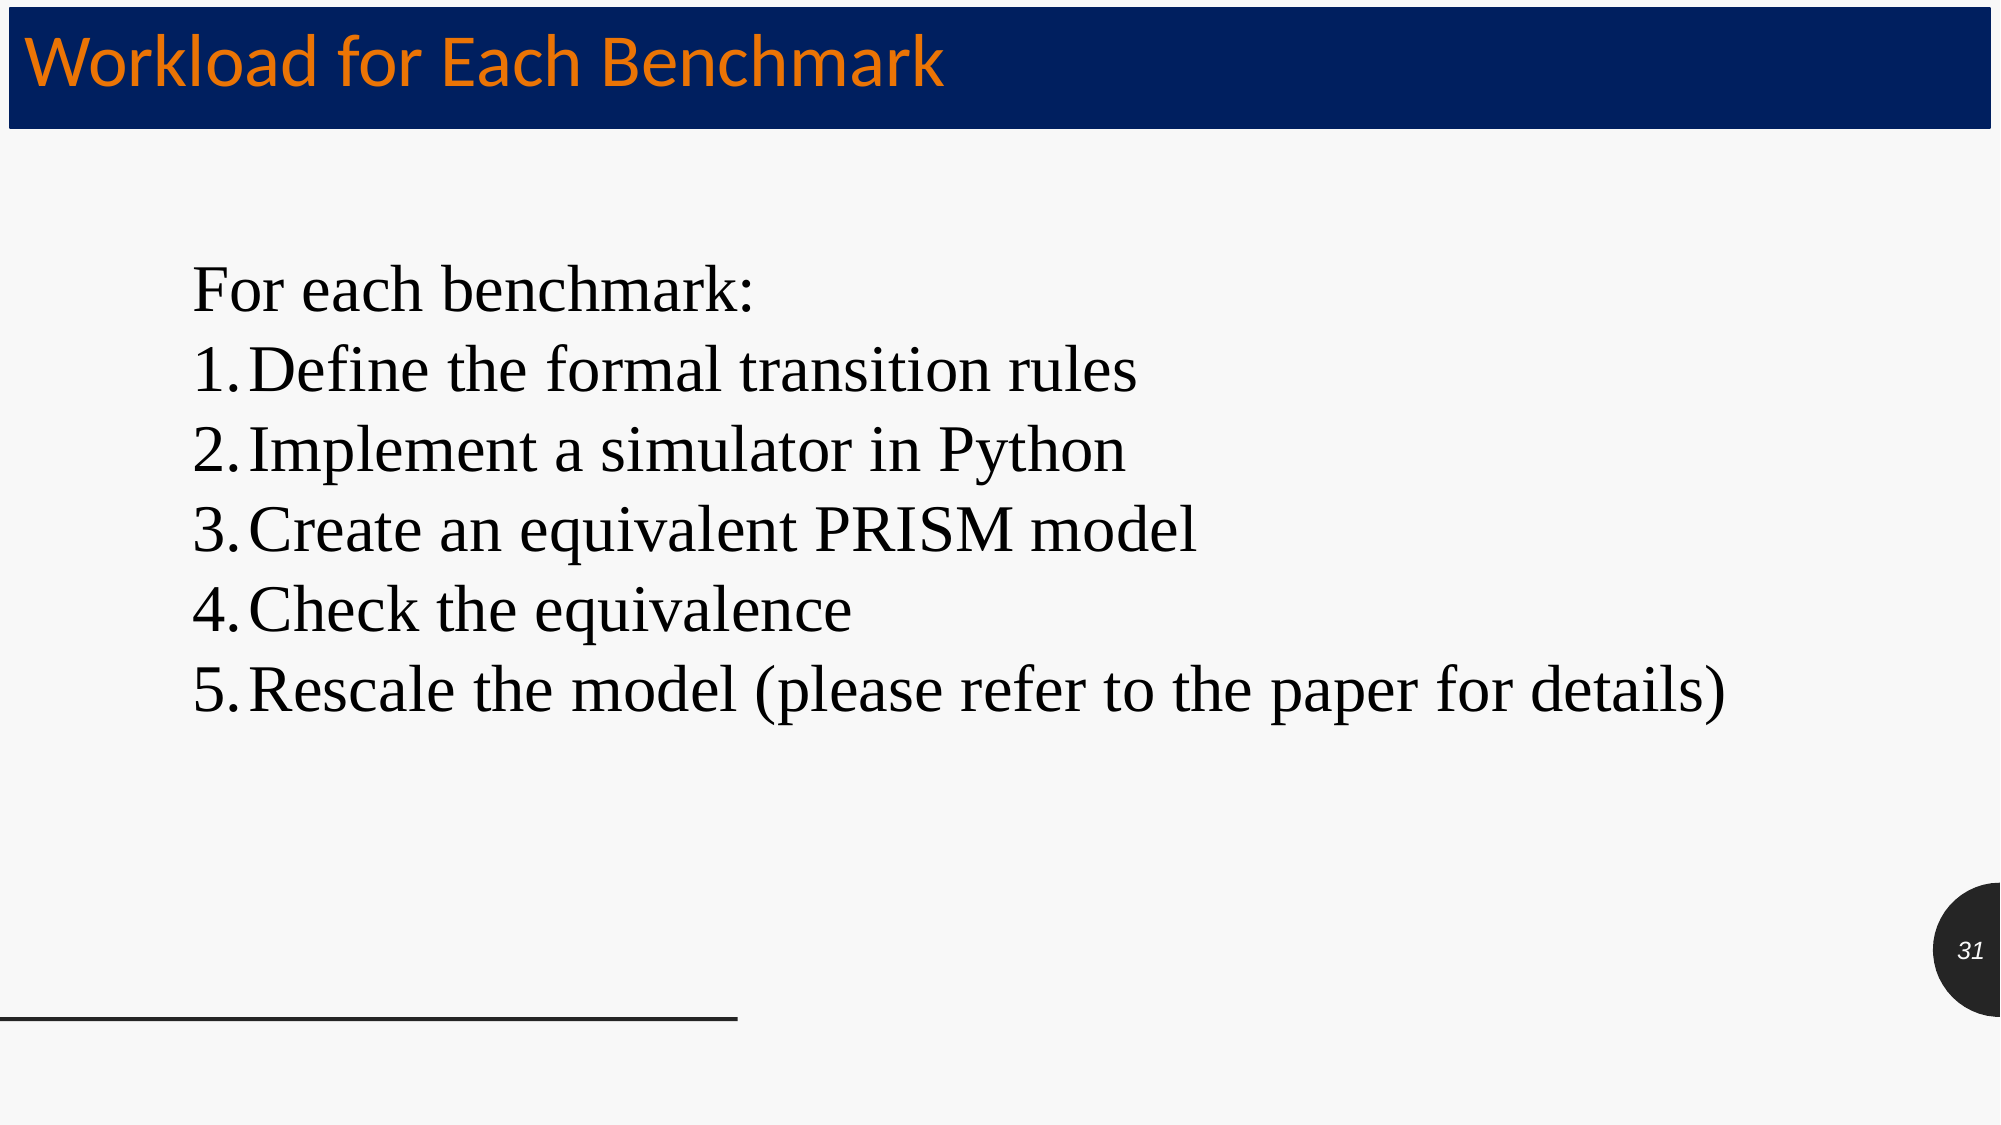

# Workload for Each Benchmark
For each benchmark:
Define the formal transition rules
Implement a simulator in Python
Create an equivalent PRISM model
Check the equivalence
Rescale the model (please refer to the paper for details)
31